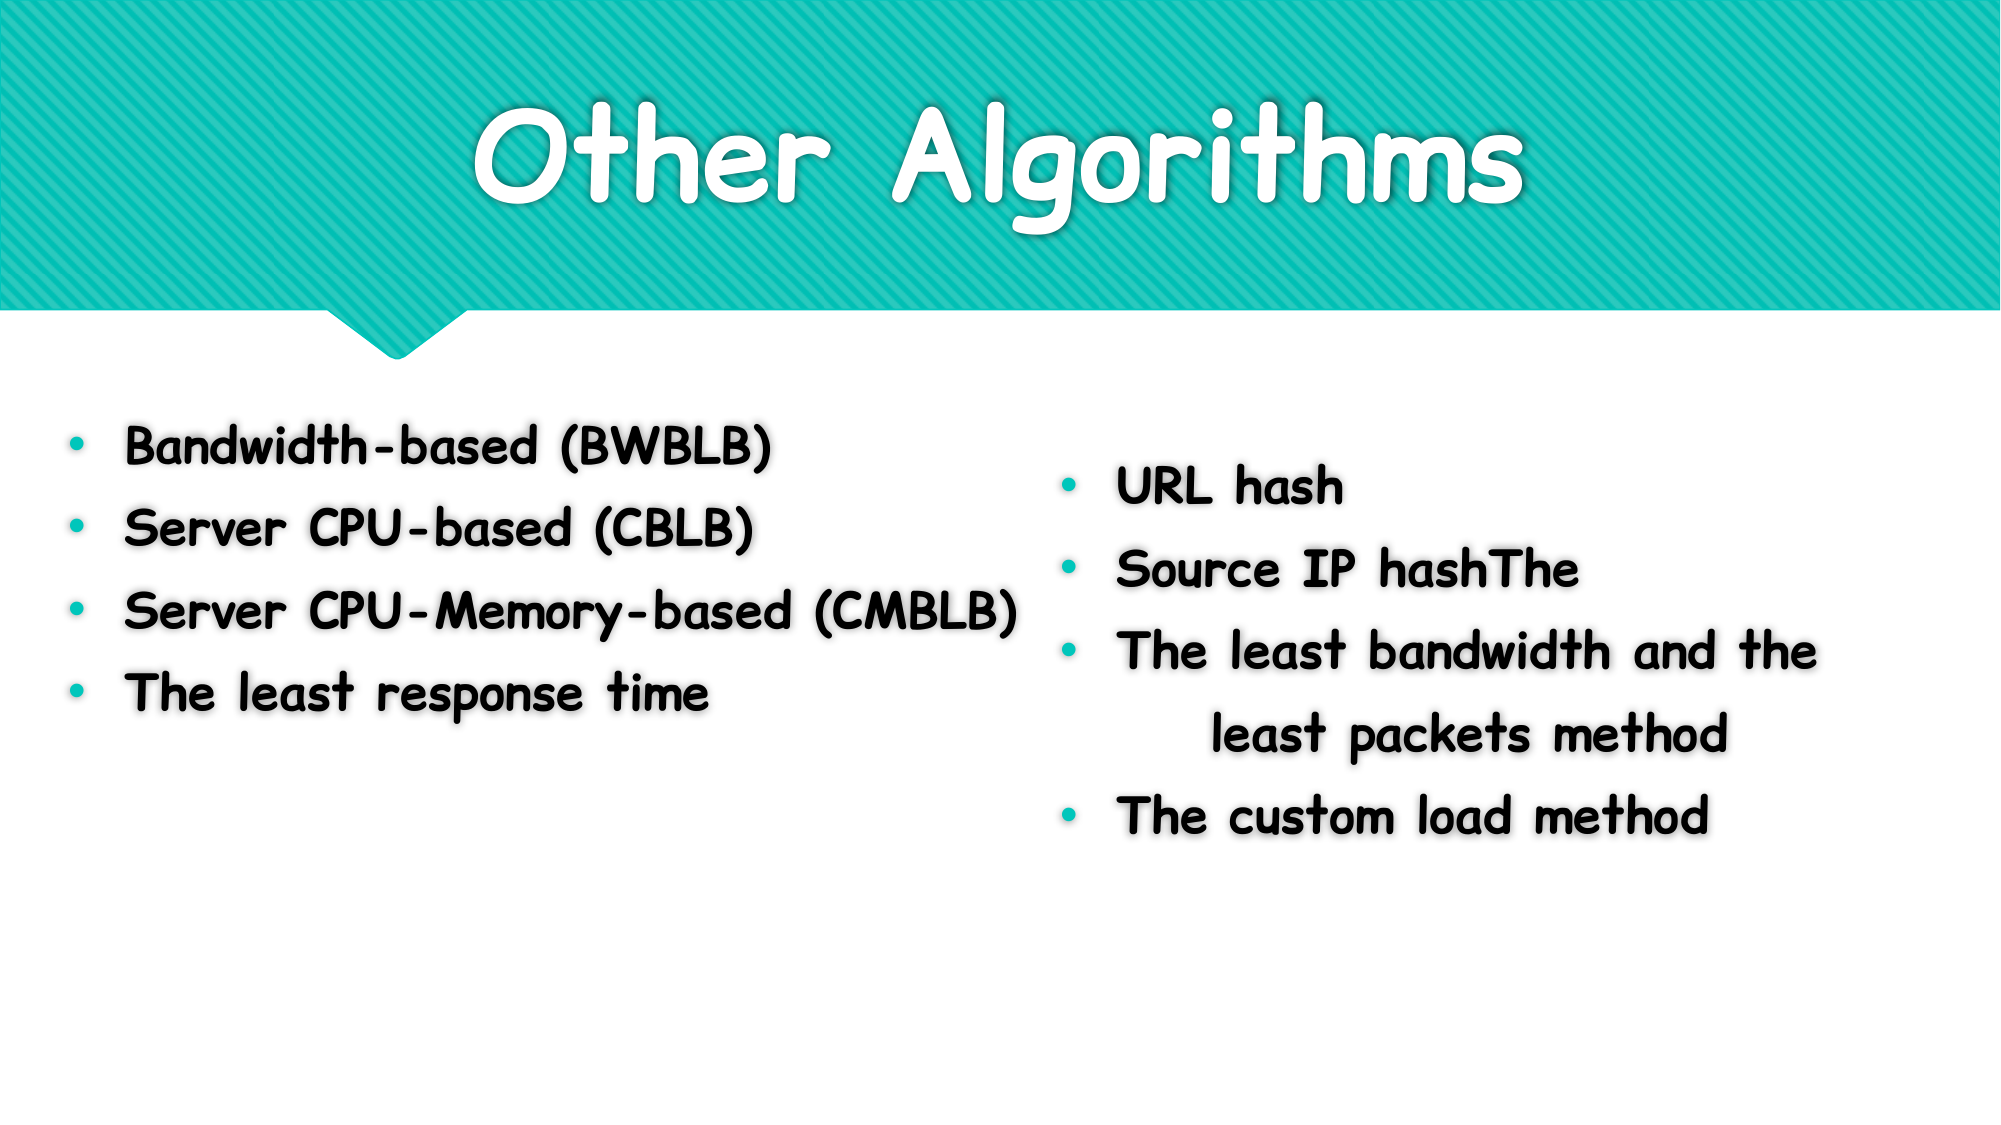

# Other Algorithms
Bandwidth-based (BWBLB)
Server CPU-based (CBLB)
Server CPU-Memory-based (CMBLB)
The least response time

URL hash
Source IP hashThe
The least bandwidth and the
	least packets method
The custom load method